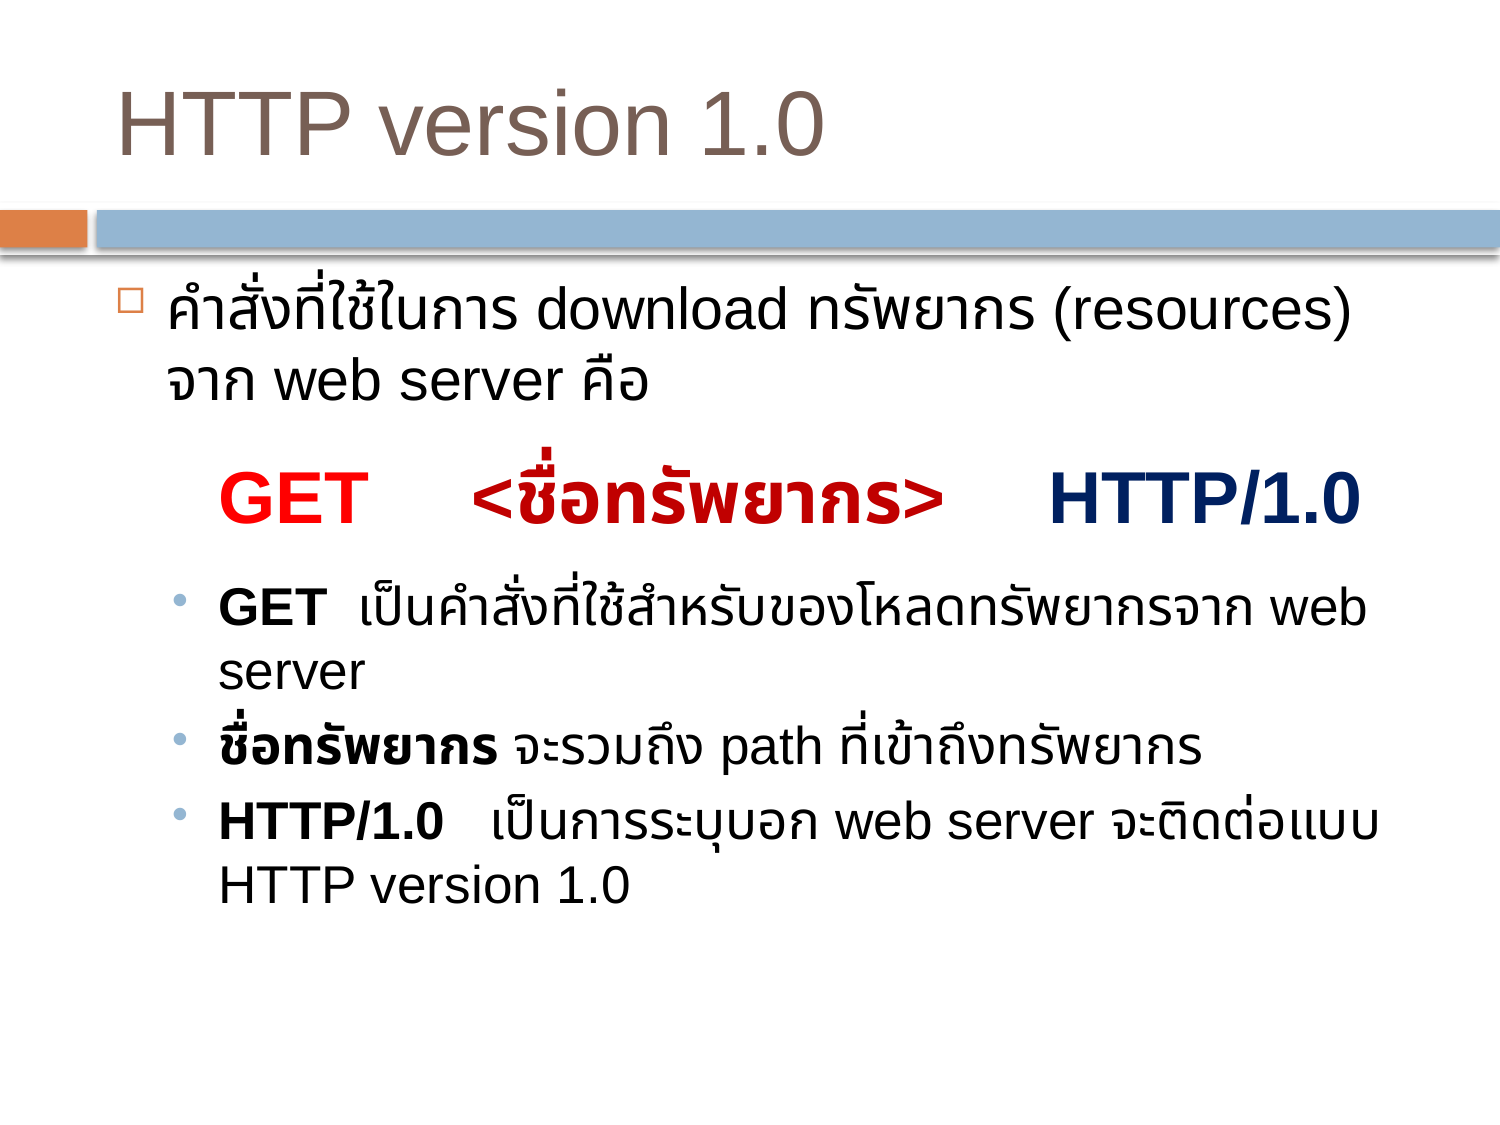

# HTTP version 1.0
คำสั่งที่ใช้ในการ download ทรัพยากร (resources) จาก web server คือ

		GET     <ชื่อทรัพยากร>     HTTP/1.0

GET  เป็นคำสั่งที่ใช้สำหรับของโหลดทรัพยากรจาก web server
ชื่อทรัพยากร จะรวมถึง path ที่เข้าถึงทรัพยากร
HTTP/1.0   เป็นการระบุบอก web server จะติดต่อแบบ HTTP version 1.0